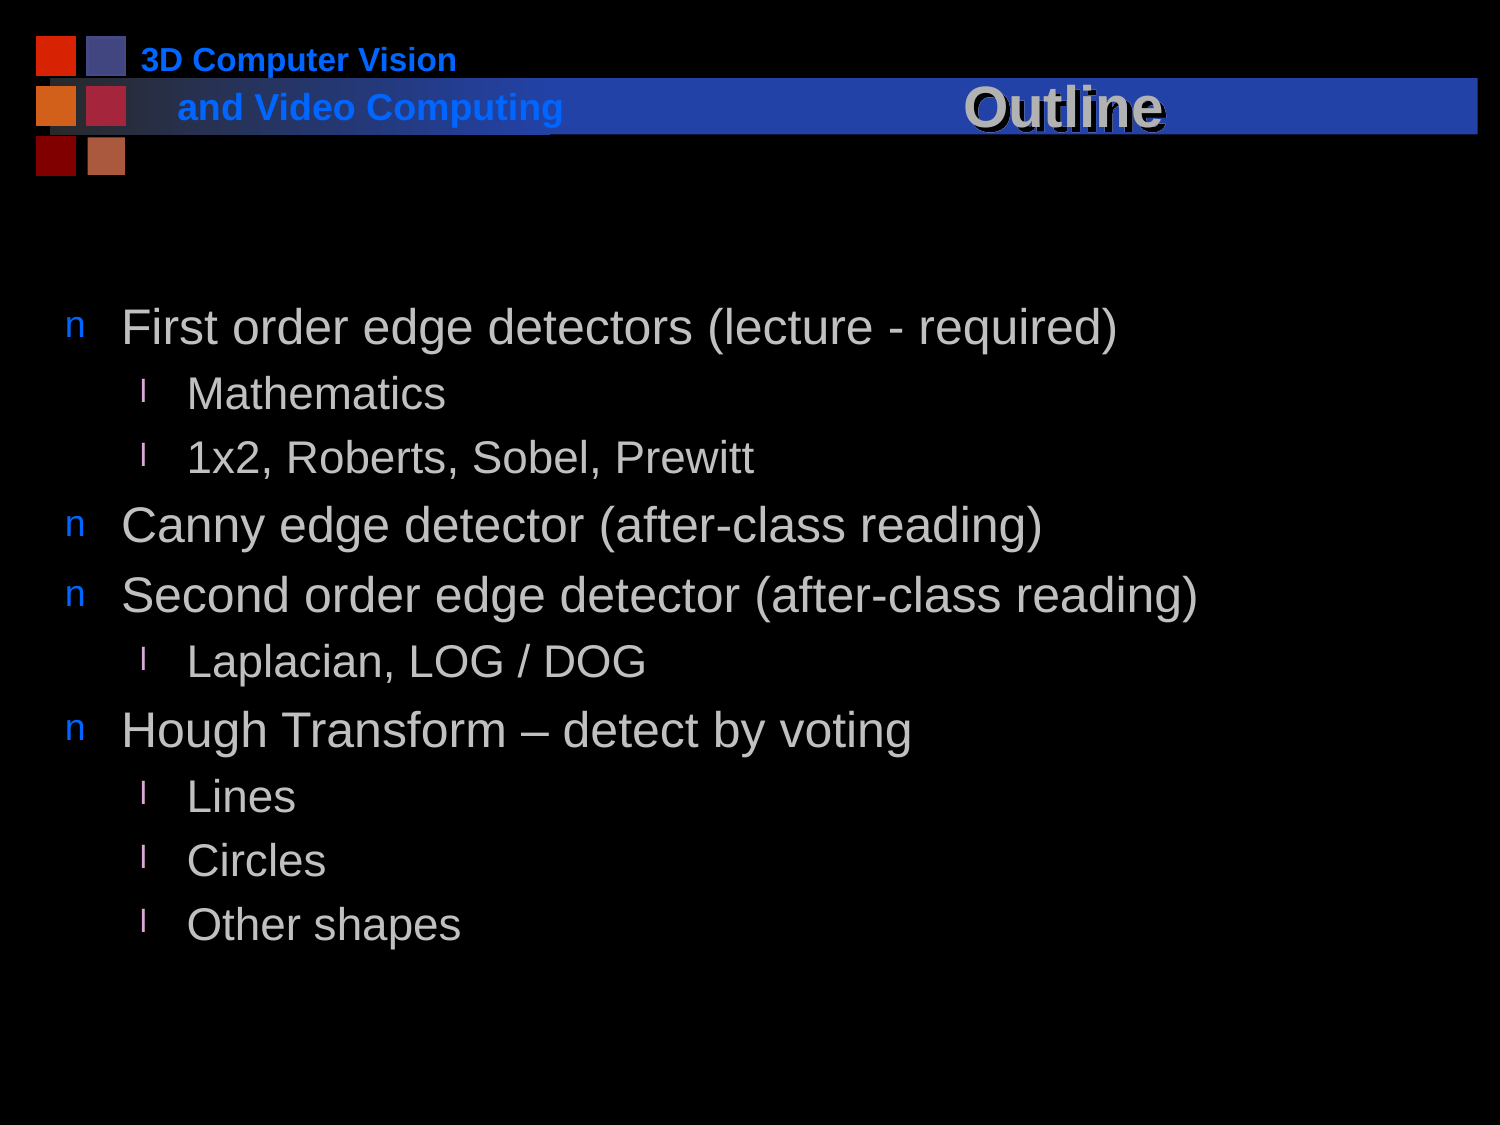

# Outline
First order edge detectors (lecture - required)
Mathematics
1x2, Roberts, Sobel, Prewitt
Canny edge detector (after-class reading)
Second order edge detector (after-class reading)
Laplacian, LOG / DOG
Hough Transform – detect by voting
Lines
Circles
Other shapes